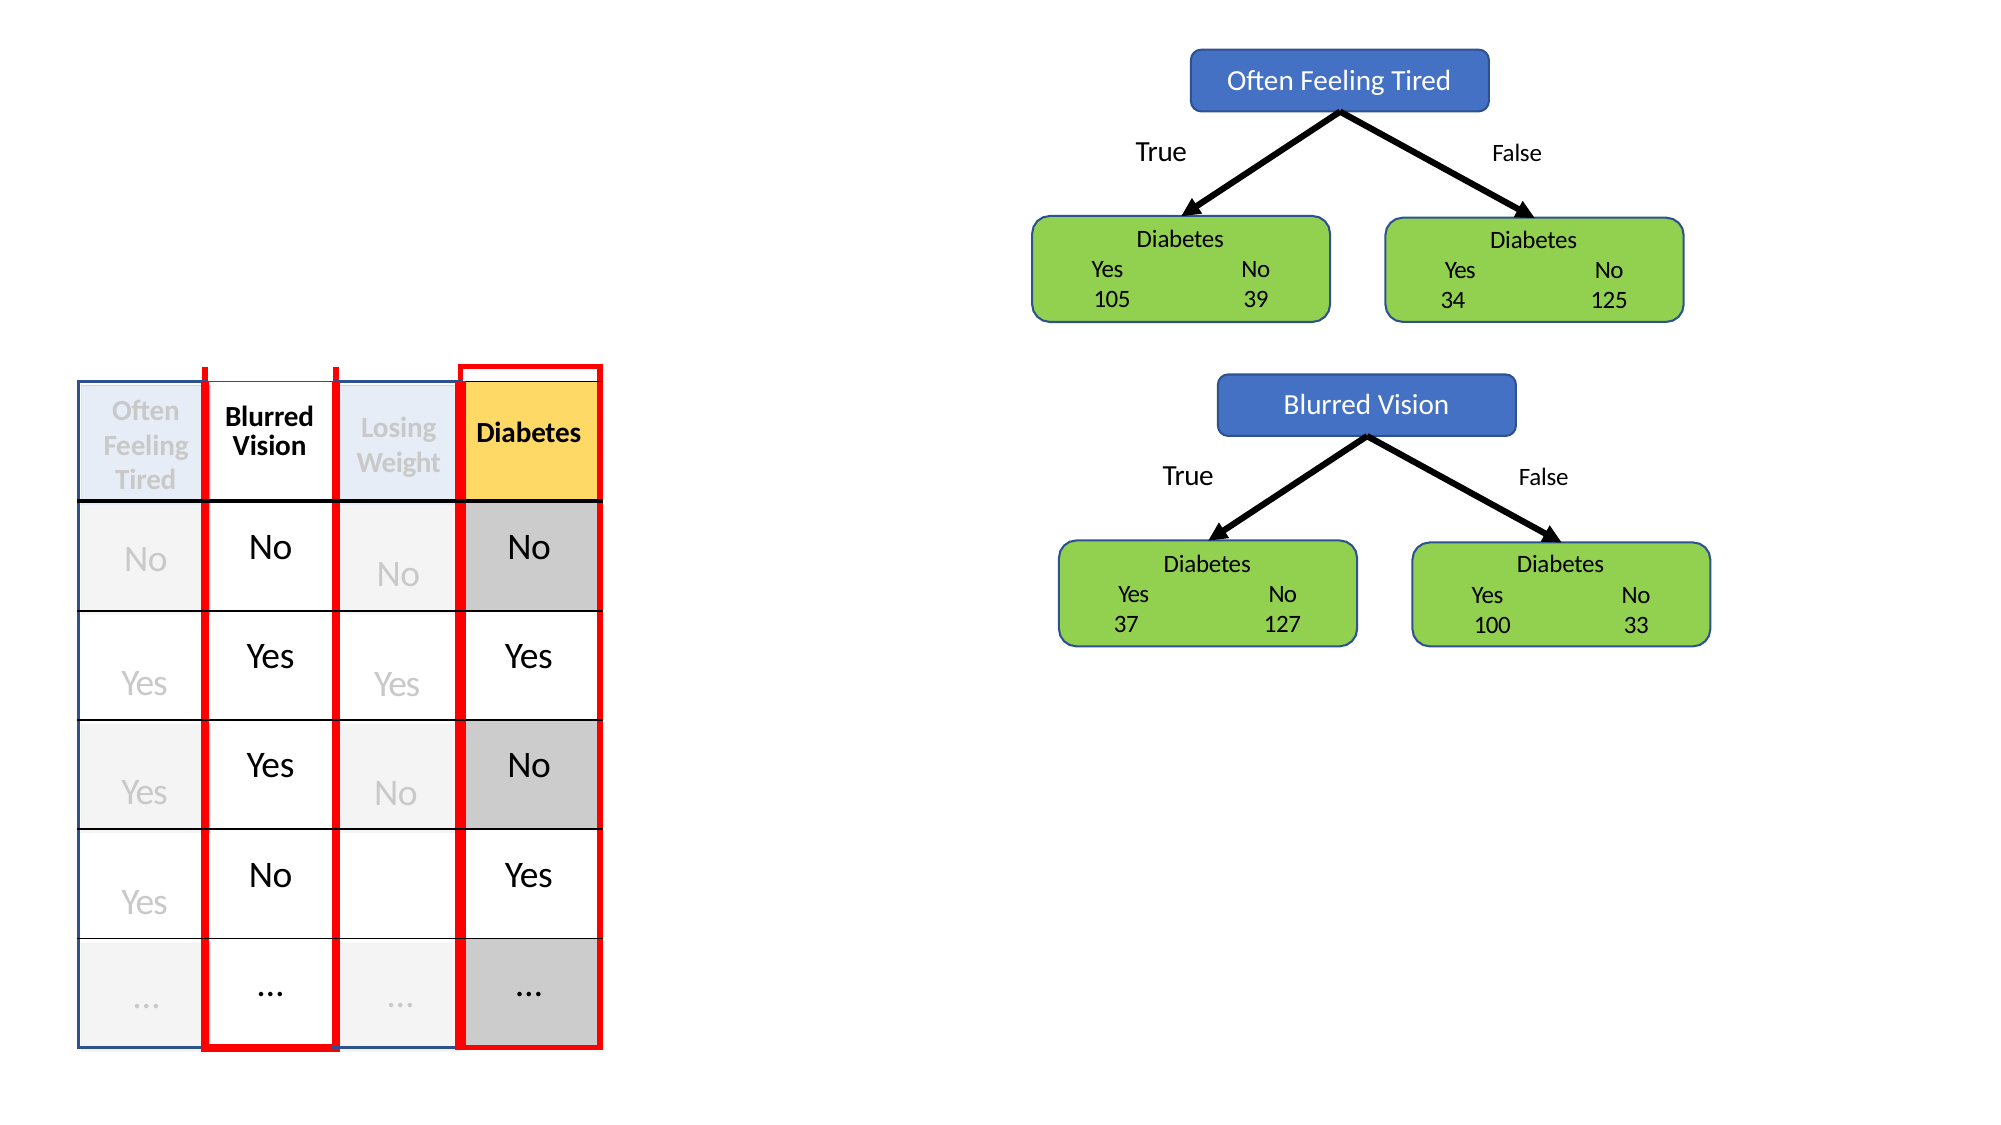

Often Feeling Tired

True
False

Diabetes
Diabetes
Yes 105
No 39
Yes 34
No 125
|  |  |  |  |
| --- | --- | --- | --- |
|  | Blurred Vision |  | Diabetes |
|  | No |  | No |
|  | Yes |  | Yes |
|  | Yes |  | No |
|  | No |  | Yes |
|  | … |  | … |

Blurred Vision

Often
Feeling Tired

No
Yes Yes Yes

…
Losing
Weight
No Yes No

…

True
False

Diabetes
Diabetes
Yes 37
No 127
Yes 100
No 33